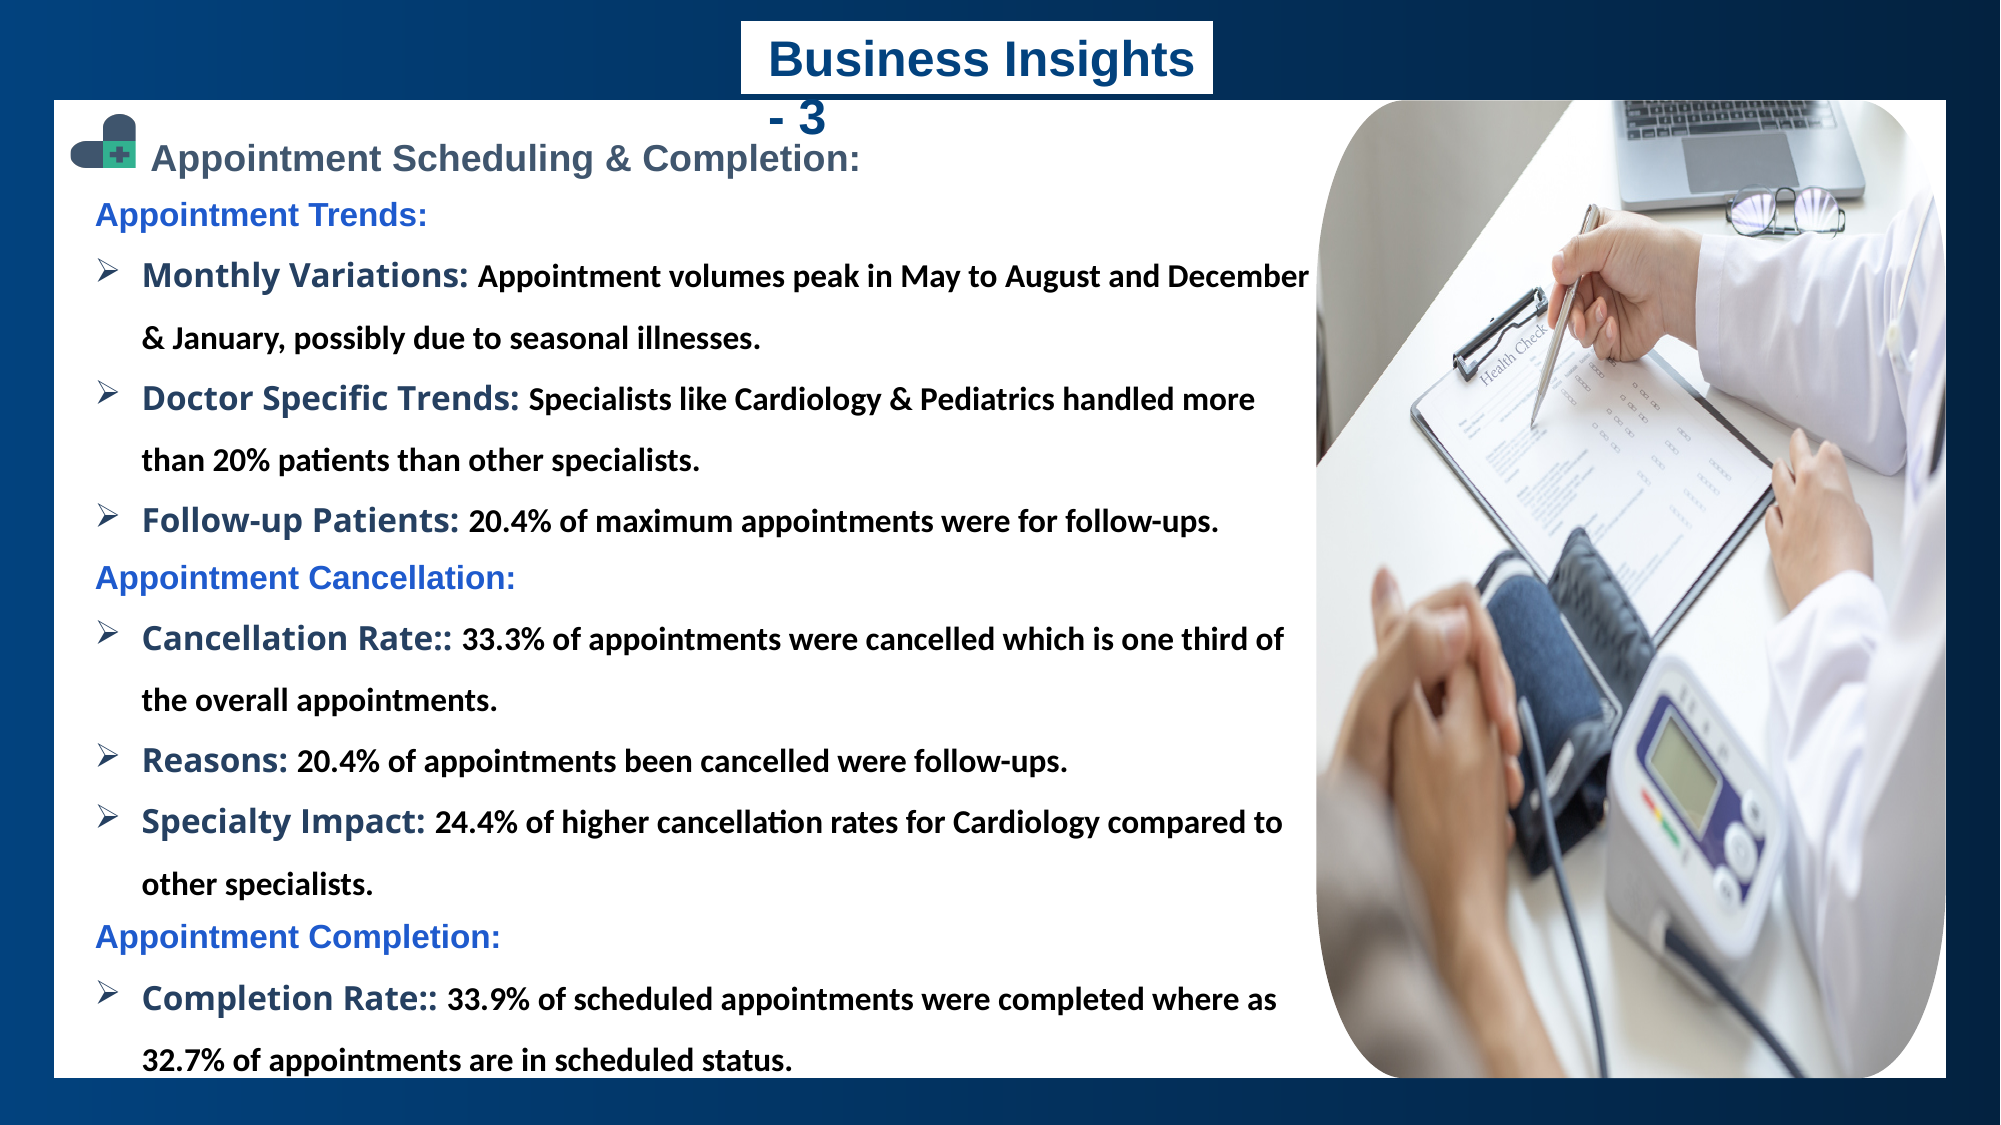

Business Insights - 3

Appointment Scheduling & Completion:

Appointment Trends:
Monthly Variations: Appointment volumes peak in May to August and December & January, possibly due to seasonal illnesses.
Doctor Specific Trends: Specialists like Cardiology & Pediatrics handled more than 20% patients than other specialists.
Follow-up Patients: 20.4% of maximum appointments were for follow-ups.
Appointment Cancellation:
Cancellation Rate:: 33.3% of appointments were cancelled which is one third of the overall appointments.
Reasons: 20.4% of appointments been cancelled were follow-ups.
Specialty Impact: 24.4% of higher cancellation rates for Cardiology compared to other specialists.
Appointment Completion:
Completion Rate:: 33.9% of scheduled appointments were completed where as 32.7% of appointments are in scheduled status.